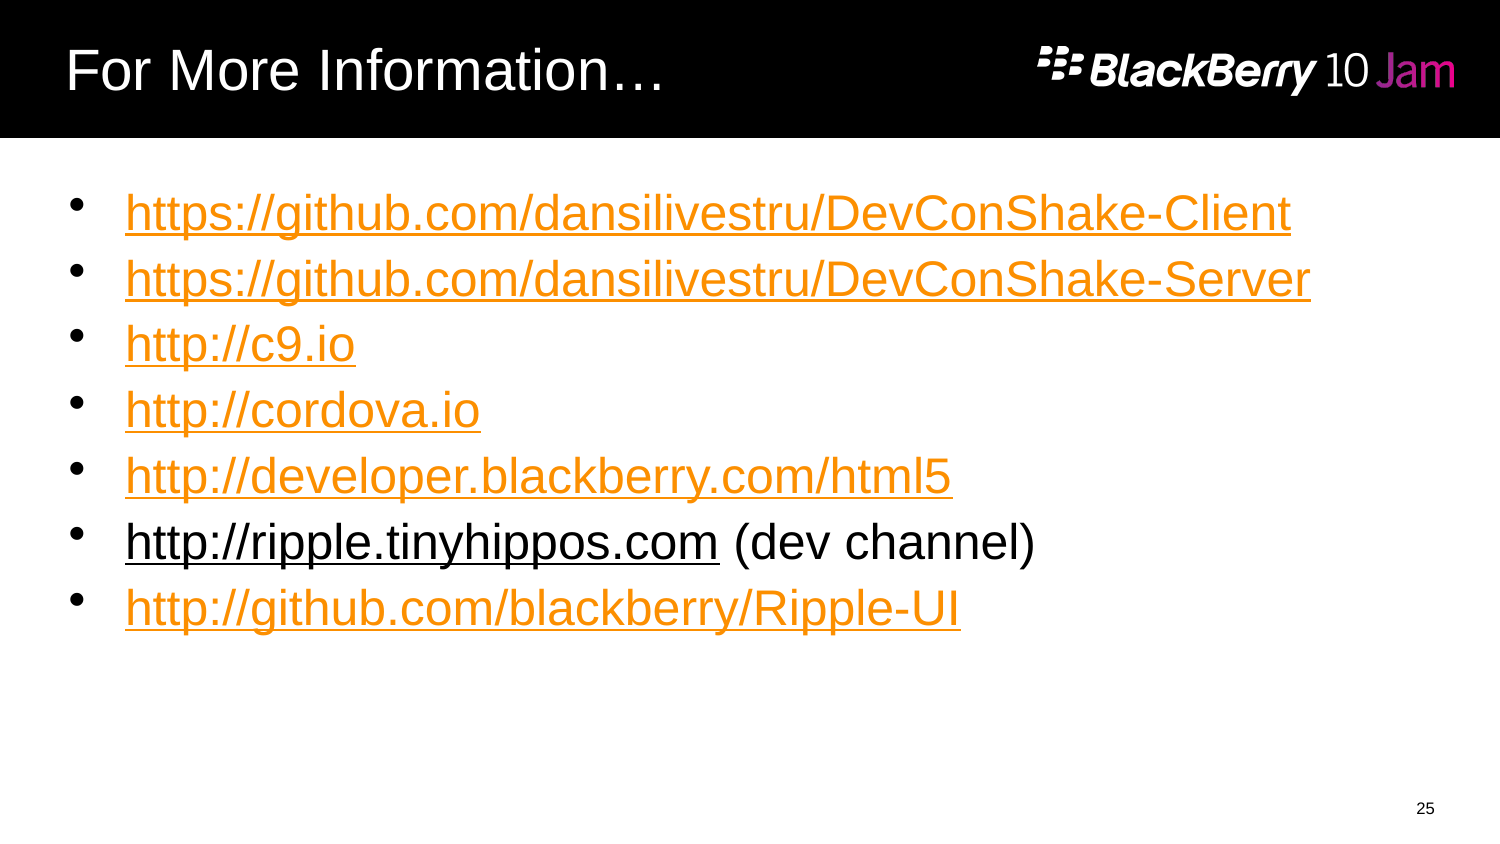

# For More Information…
https://github.com/dansilivestru/DevConShake-Client
https://github.com/dansilivestru/DevConShake-Server
http://c9.io
http://cordova.io
http://developer.blackberry.com/html5
http://ripple.tinyhippos.com (dev channel)
http://github.com/blackberry/Ripple-UI

25